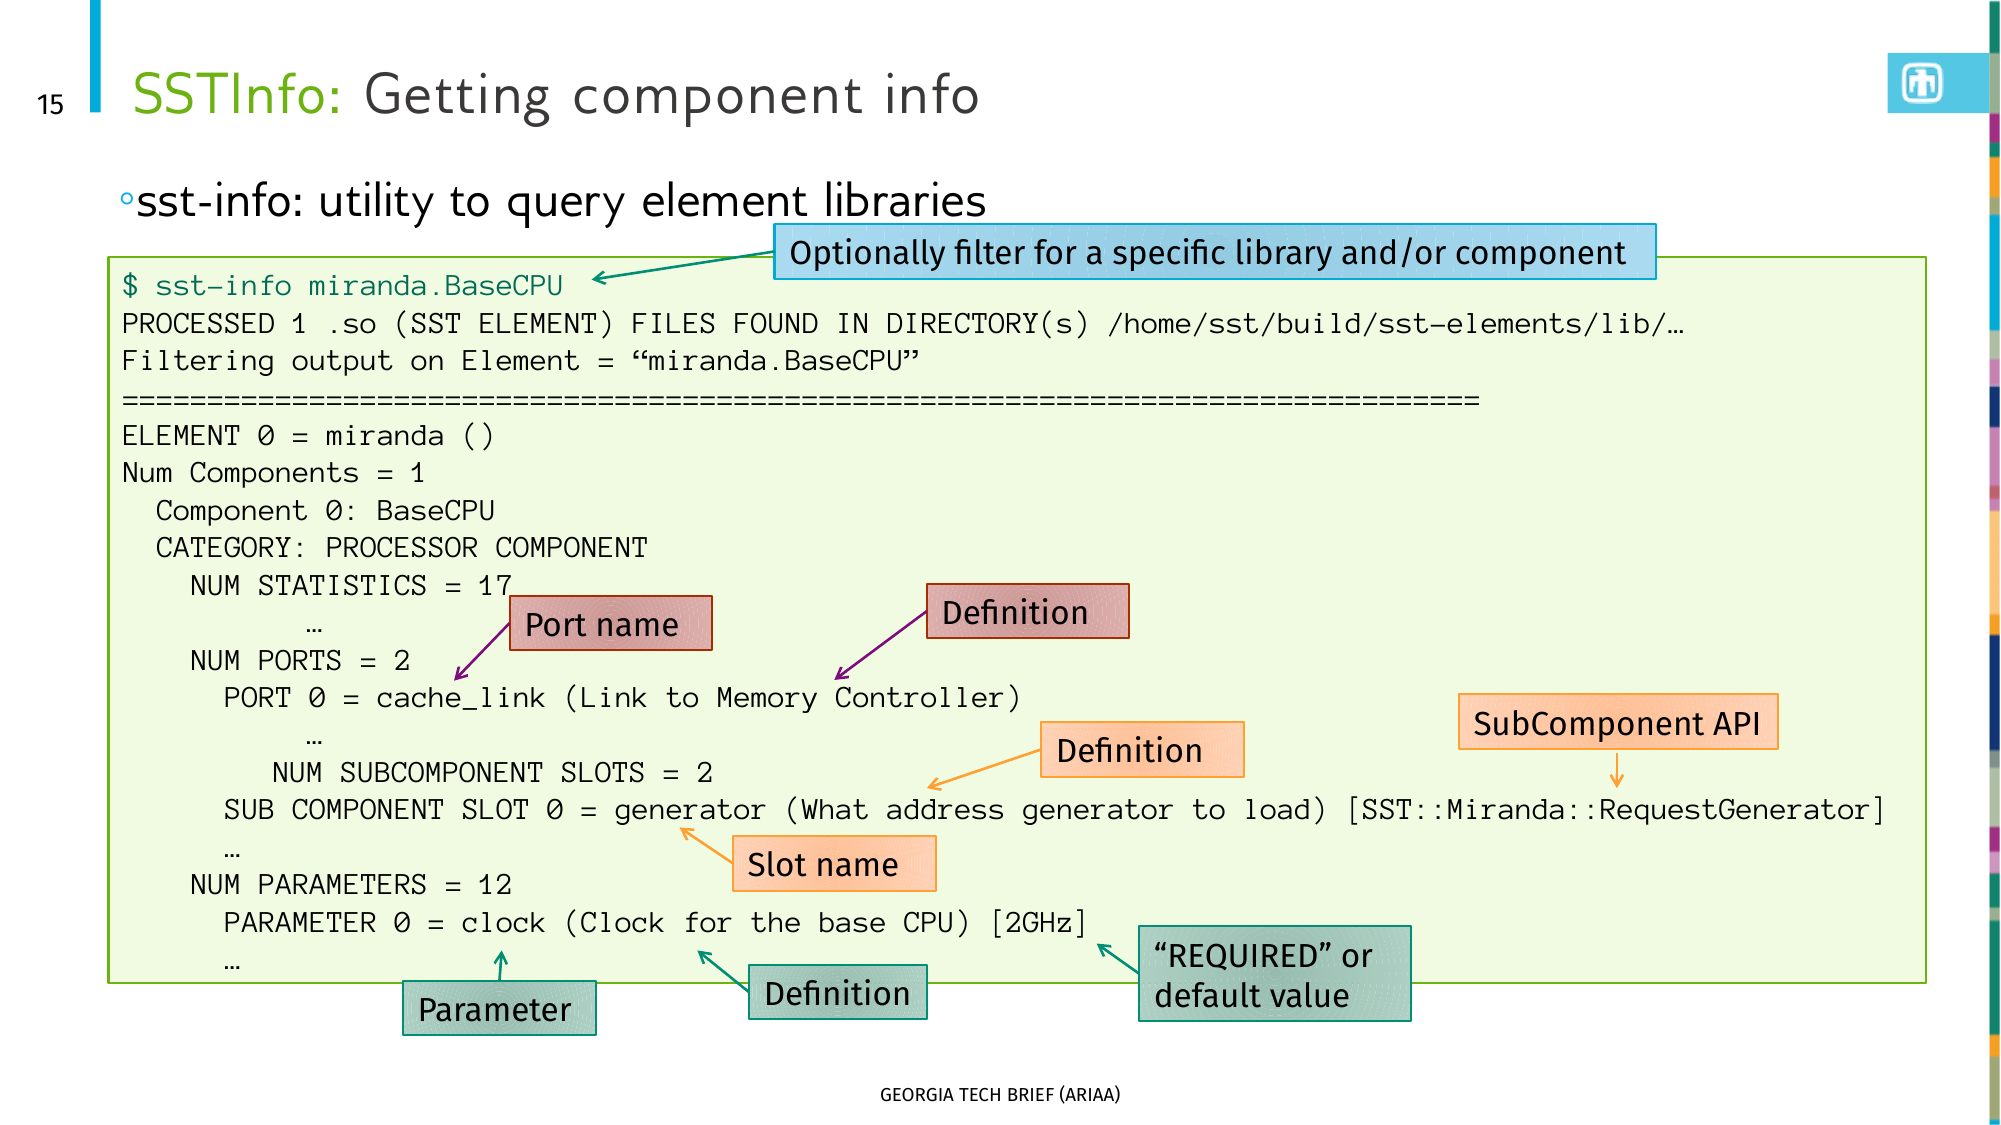

# SSTInfo: Getting component info
15
sst-info: utility to query element libraries
Optionally filter for a specific library and/or component
$ sst-info miranda.BaseCPU
PROCESSED 1 .so (SST ELEMENT) FILES FOUND IN DIRECTORY(s) /home/sst/build/sst-elements/lib/…
Filtering output on Element = “miranda.BaseCPU”
================================================================================
ELEMENT 0 = miranda ()
Num Components = 1
  Component 0: BaseCPU
  CATEGORY: PROCESSOR COMPONENT
    NUM STATISTICS = 17
	  …
    NUM PORTS = 2
      PORT 0 = cache_link (Link to Memory Controller)
	  …
	NUM SUBCOMPONENT SLOTS = 2
      SUB COMPONENT SLOT 0 = generator (What address generator to load) [SST::Miranda::RequestGenerator]
      …
    NUM PARAMETERS = 12
      PARAMETER 0 = clock (Clock for the base CPU) [2GHz]
      …
Definition
Port name
SubComponent API
Definition
Slot name
“REQUIRED” or default value
Definition
Parameter
Georgia Tech Brief (ARIAA)